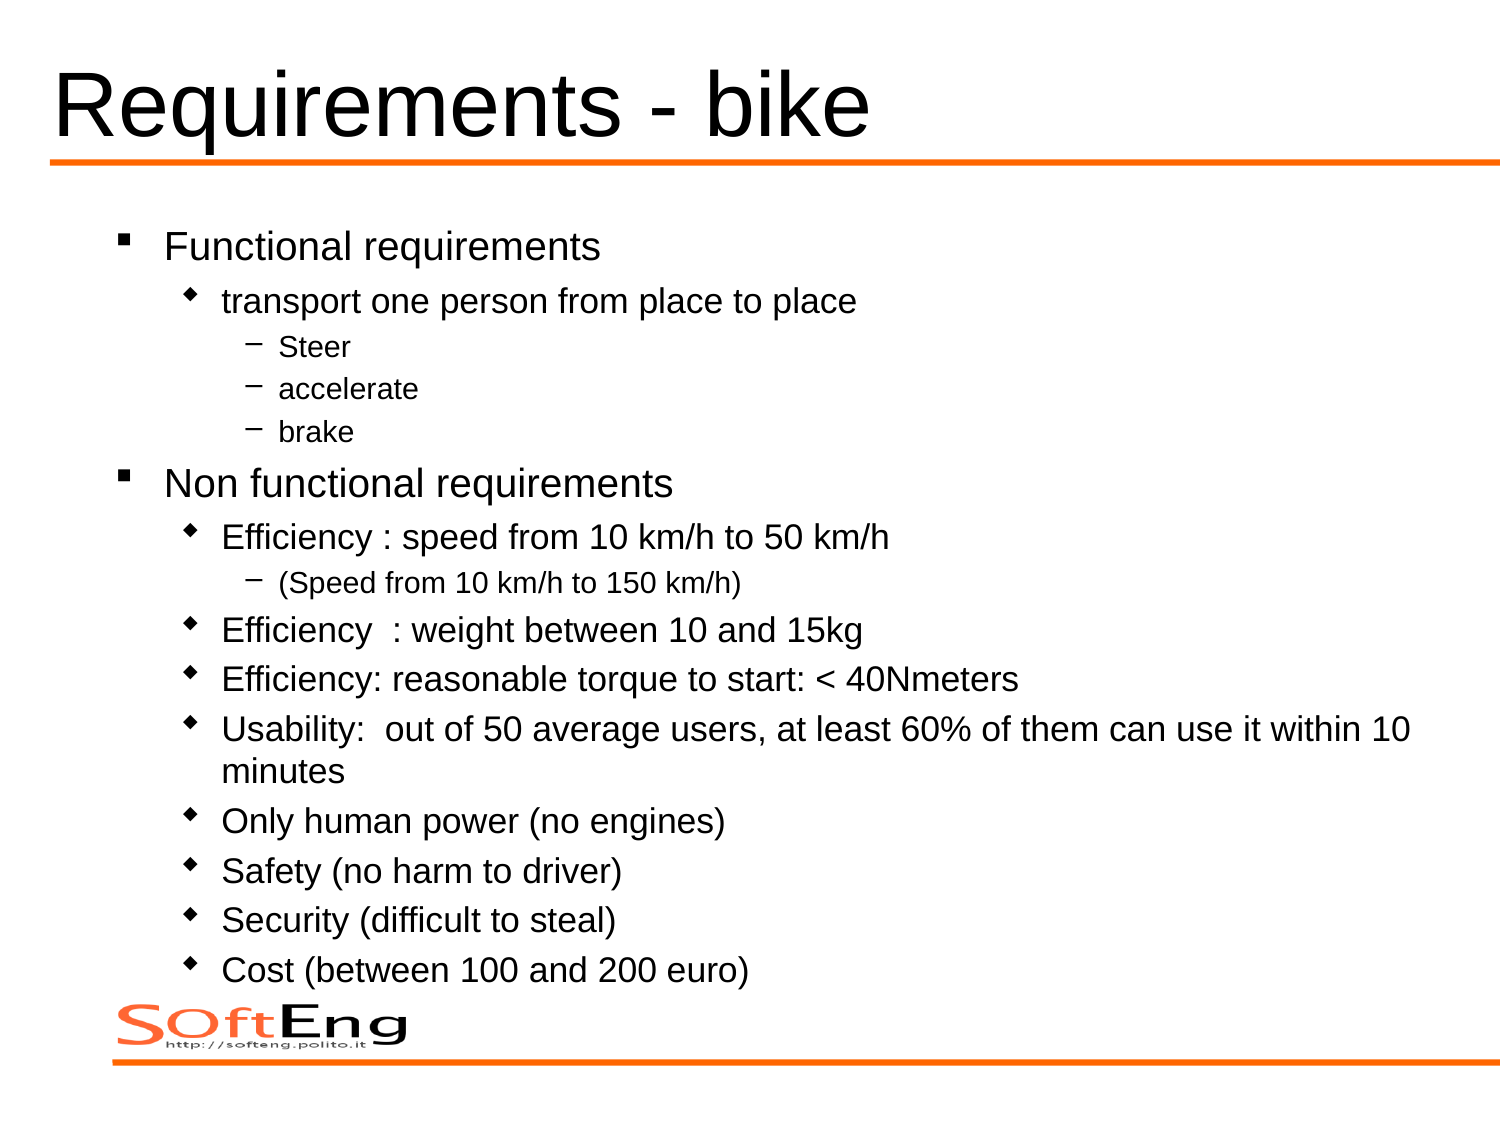

# Requirements - bike
Functional requirements
transport one person from place to place
Steer
accelerate
brake
Non functional requirements
Efficiency : speed from 10 km/h to 50 km/h
(Speed from 10 km/h to 150 km/h)
Efficiency  : weight between 10 and 15kg
Efficiency: reasonable torque to start: < 40Nmeters
Usability:  out of 50 average users, at least 60% of them can use it within 10 minutes
Only human power (no engines)
Safety (no harm to driver)
Security (difficult to steal)
Cost (between 100 and 200 euro)